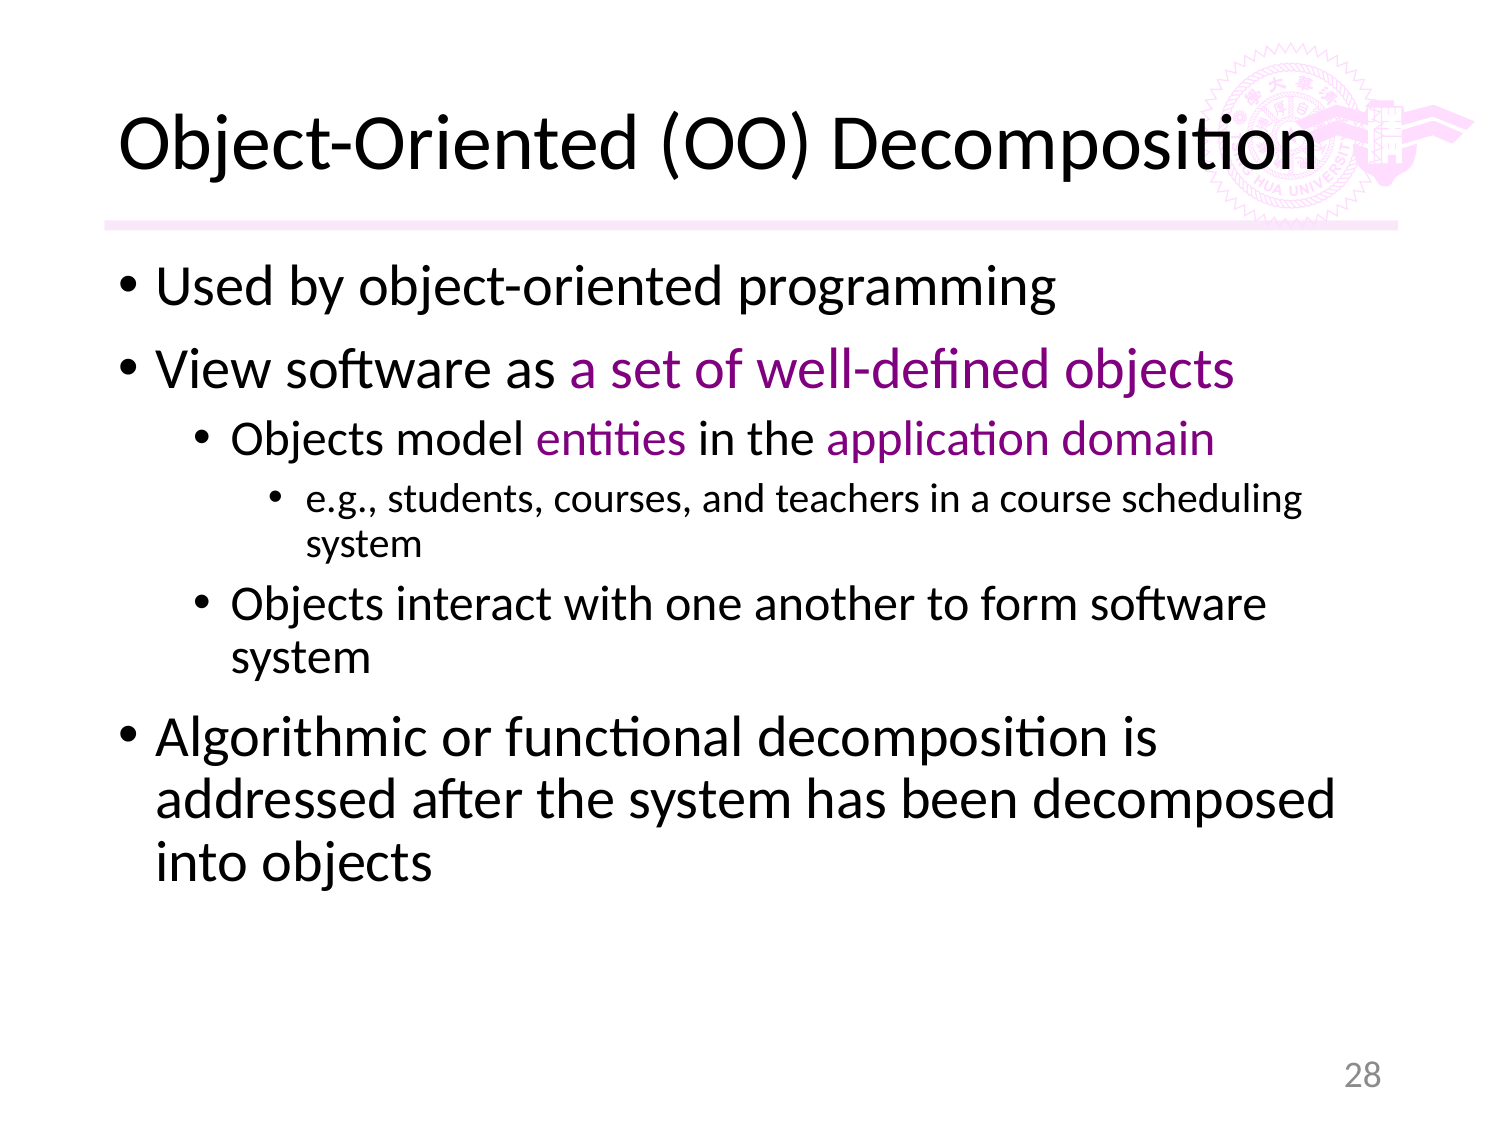

# Object-Oriented (OO) Decomposition
Used by object-oriented programming
View software as a set of well-defined objects
Objects model entities in the application domain
e.g., students, courses, and teachers in a course scheduling system
Objects interact with one another to form software system
Algorithmic or functional decomposition is addressed after the system has been decomposed into objects

28